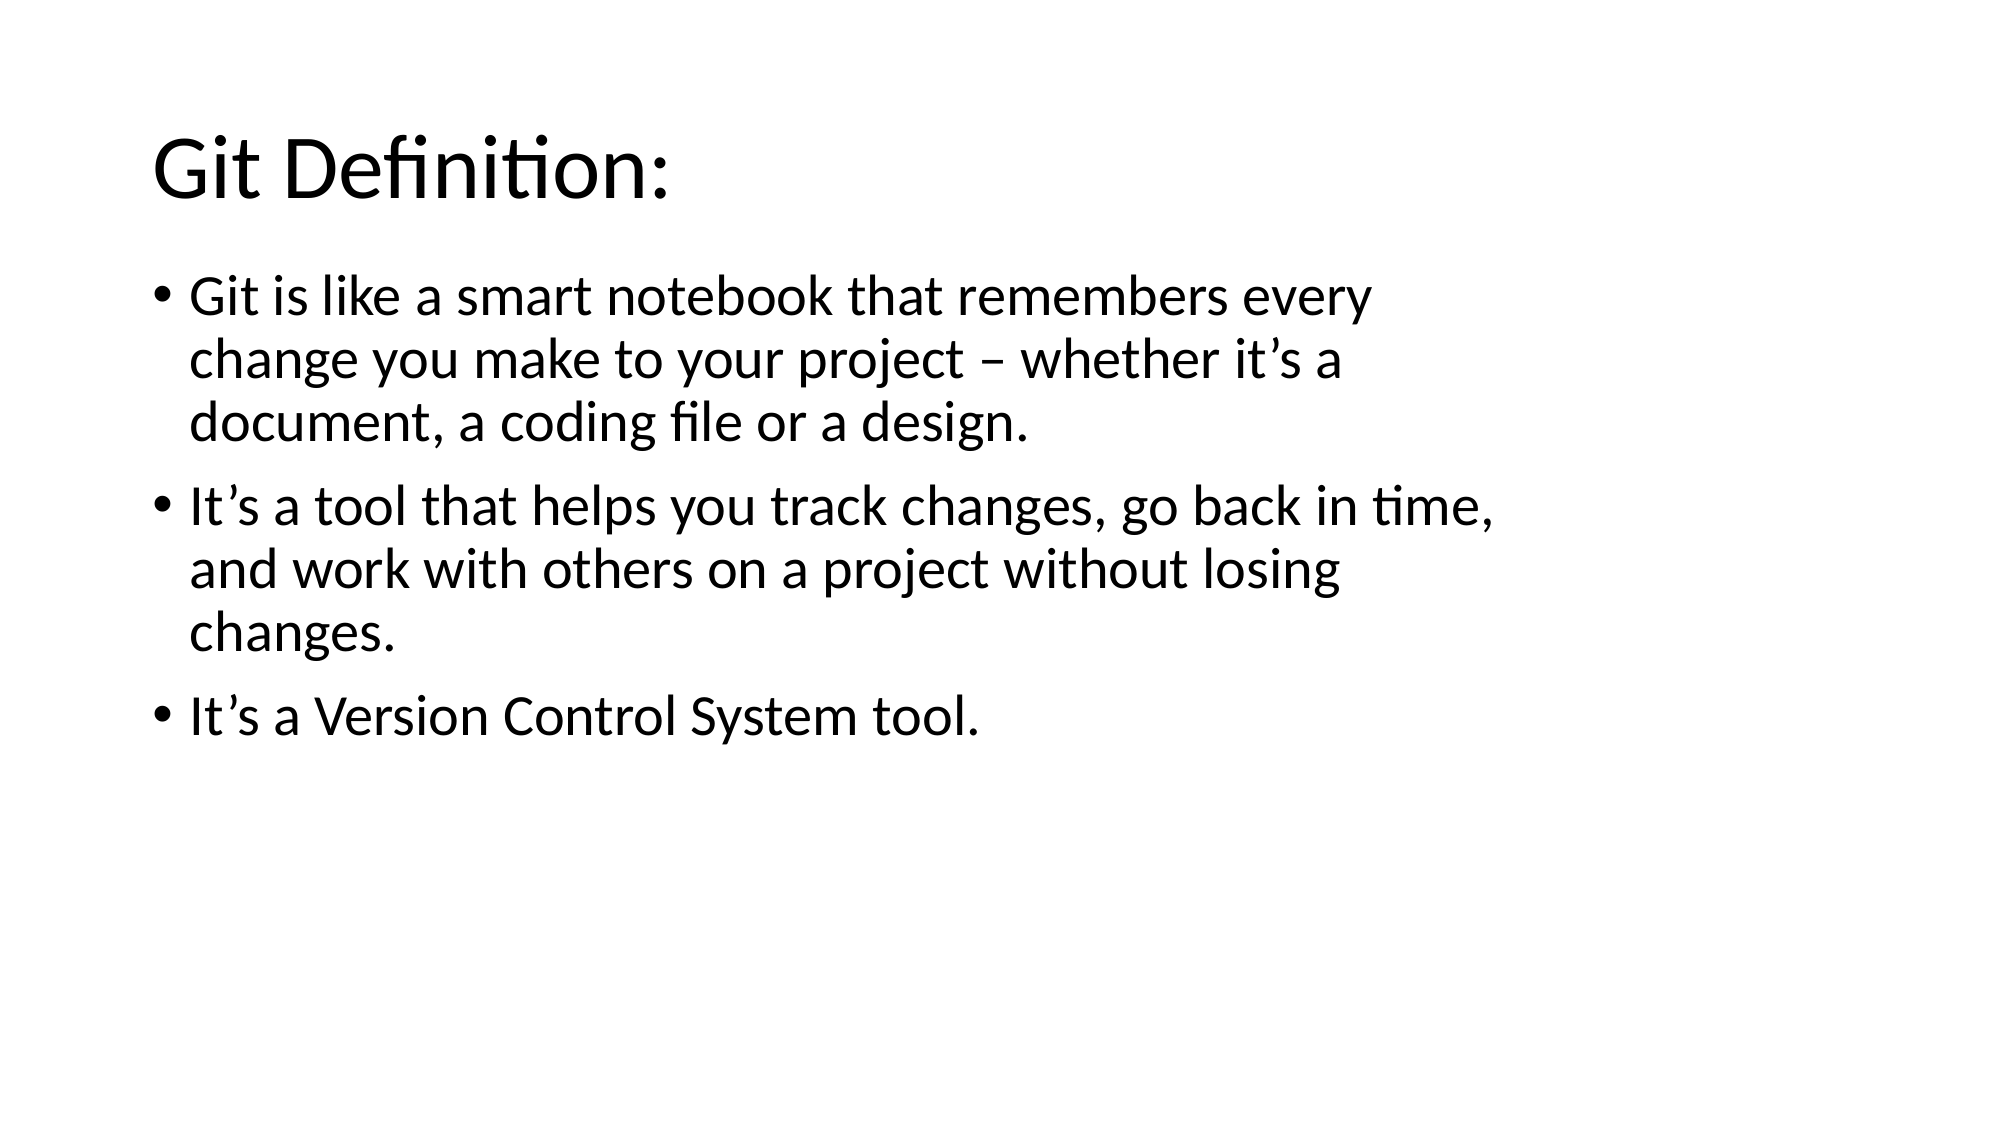

# Git Definition:
Git is like a smart notebook that remembers every change you make to your project – whether it’s a document, a coding file or a design.
It’s a tool that helps you track changes, go back in time, and work with others on a project without losing changes.
It’s a Version Control System tool.